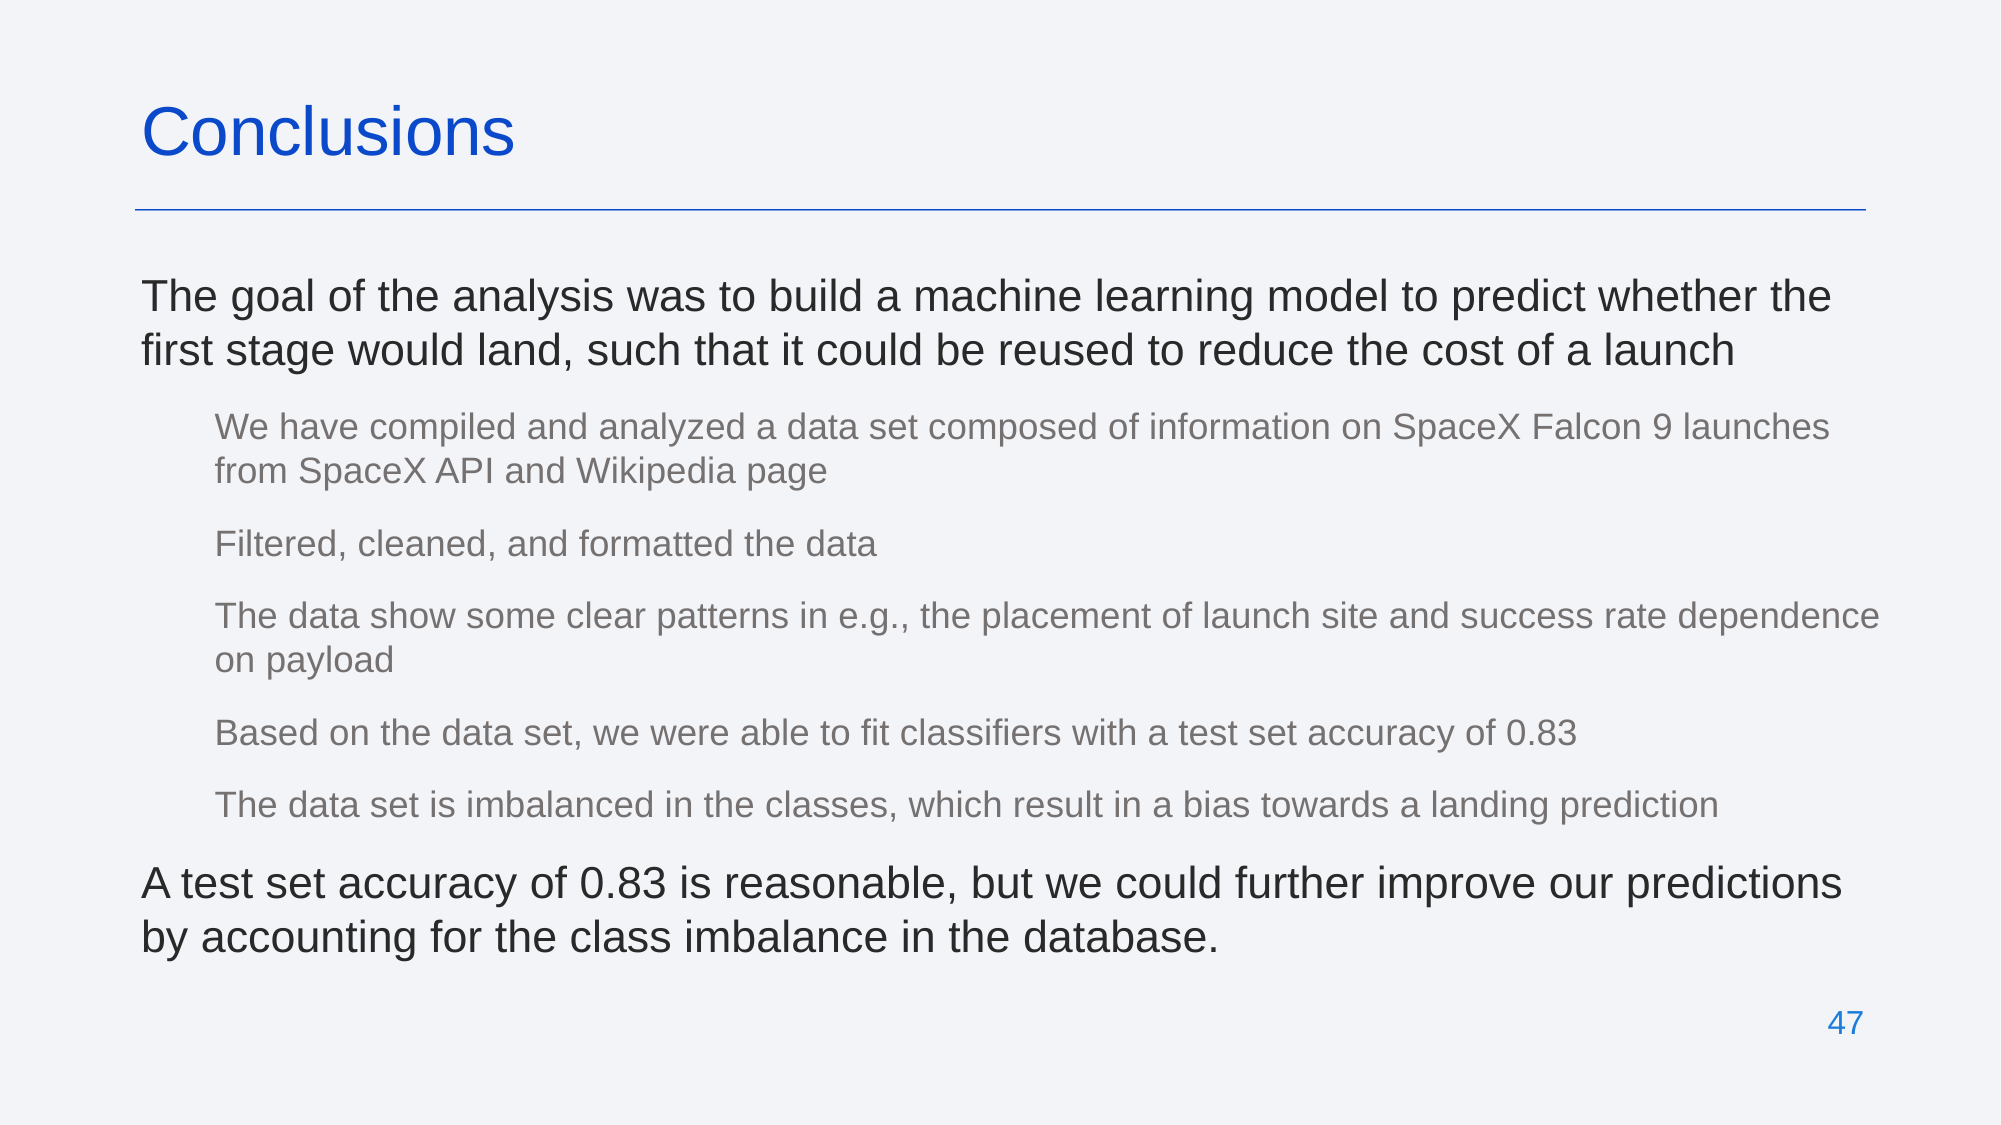

Conclusions
The goal of the analysis was to build a machine learning model to predict whether the first stage would land, such that it could be reused to reduce the cost of a launch
We have compiled and analyzed a data set composed of information on SpaceX Falcon 9 launches from SpaceX API and Wikipedia page
Filtered, cleaned, and formatted the data
The data show some clear patterns in e.g., the placement of launch site and success rate dependence on payload
Based on the data set, we were able to fit classifiers with a test set accuracy of 0.83
The data set is imbalanced in the classes, which result in a bias towards a landing prediction
A test set accuracy of 0.83 is reasonable, but we could further improve our predictions by accounting for the class imbalance in the database.
47